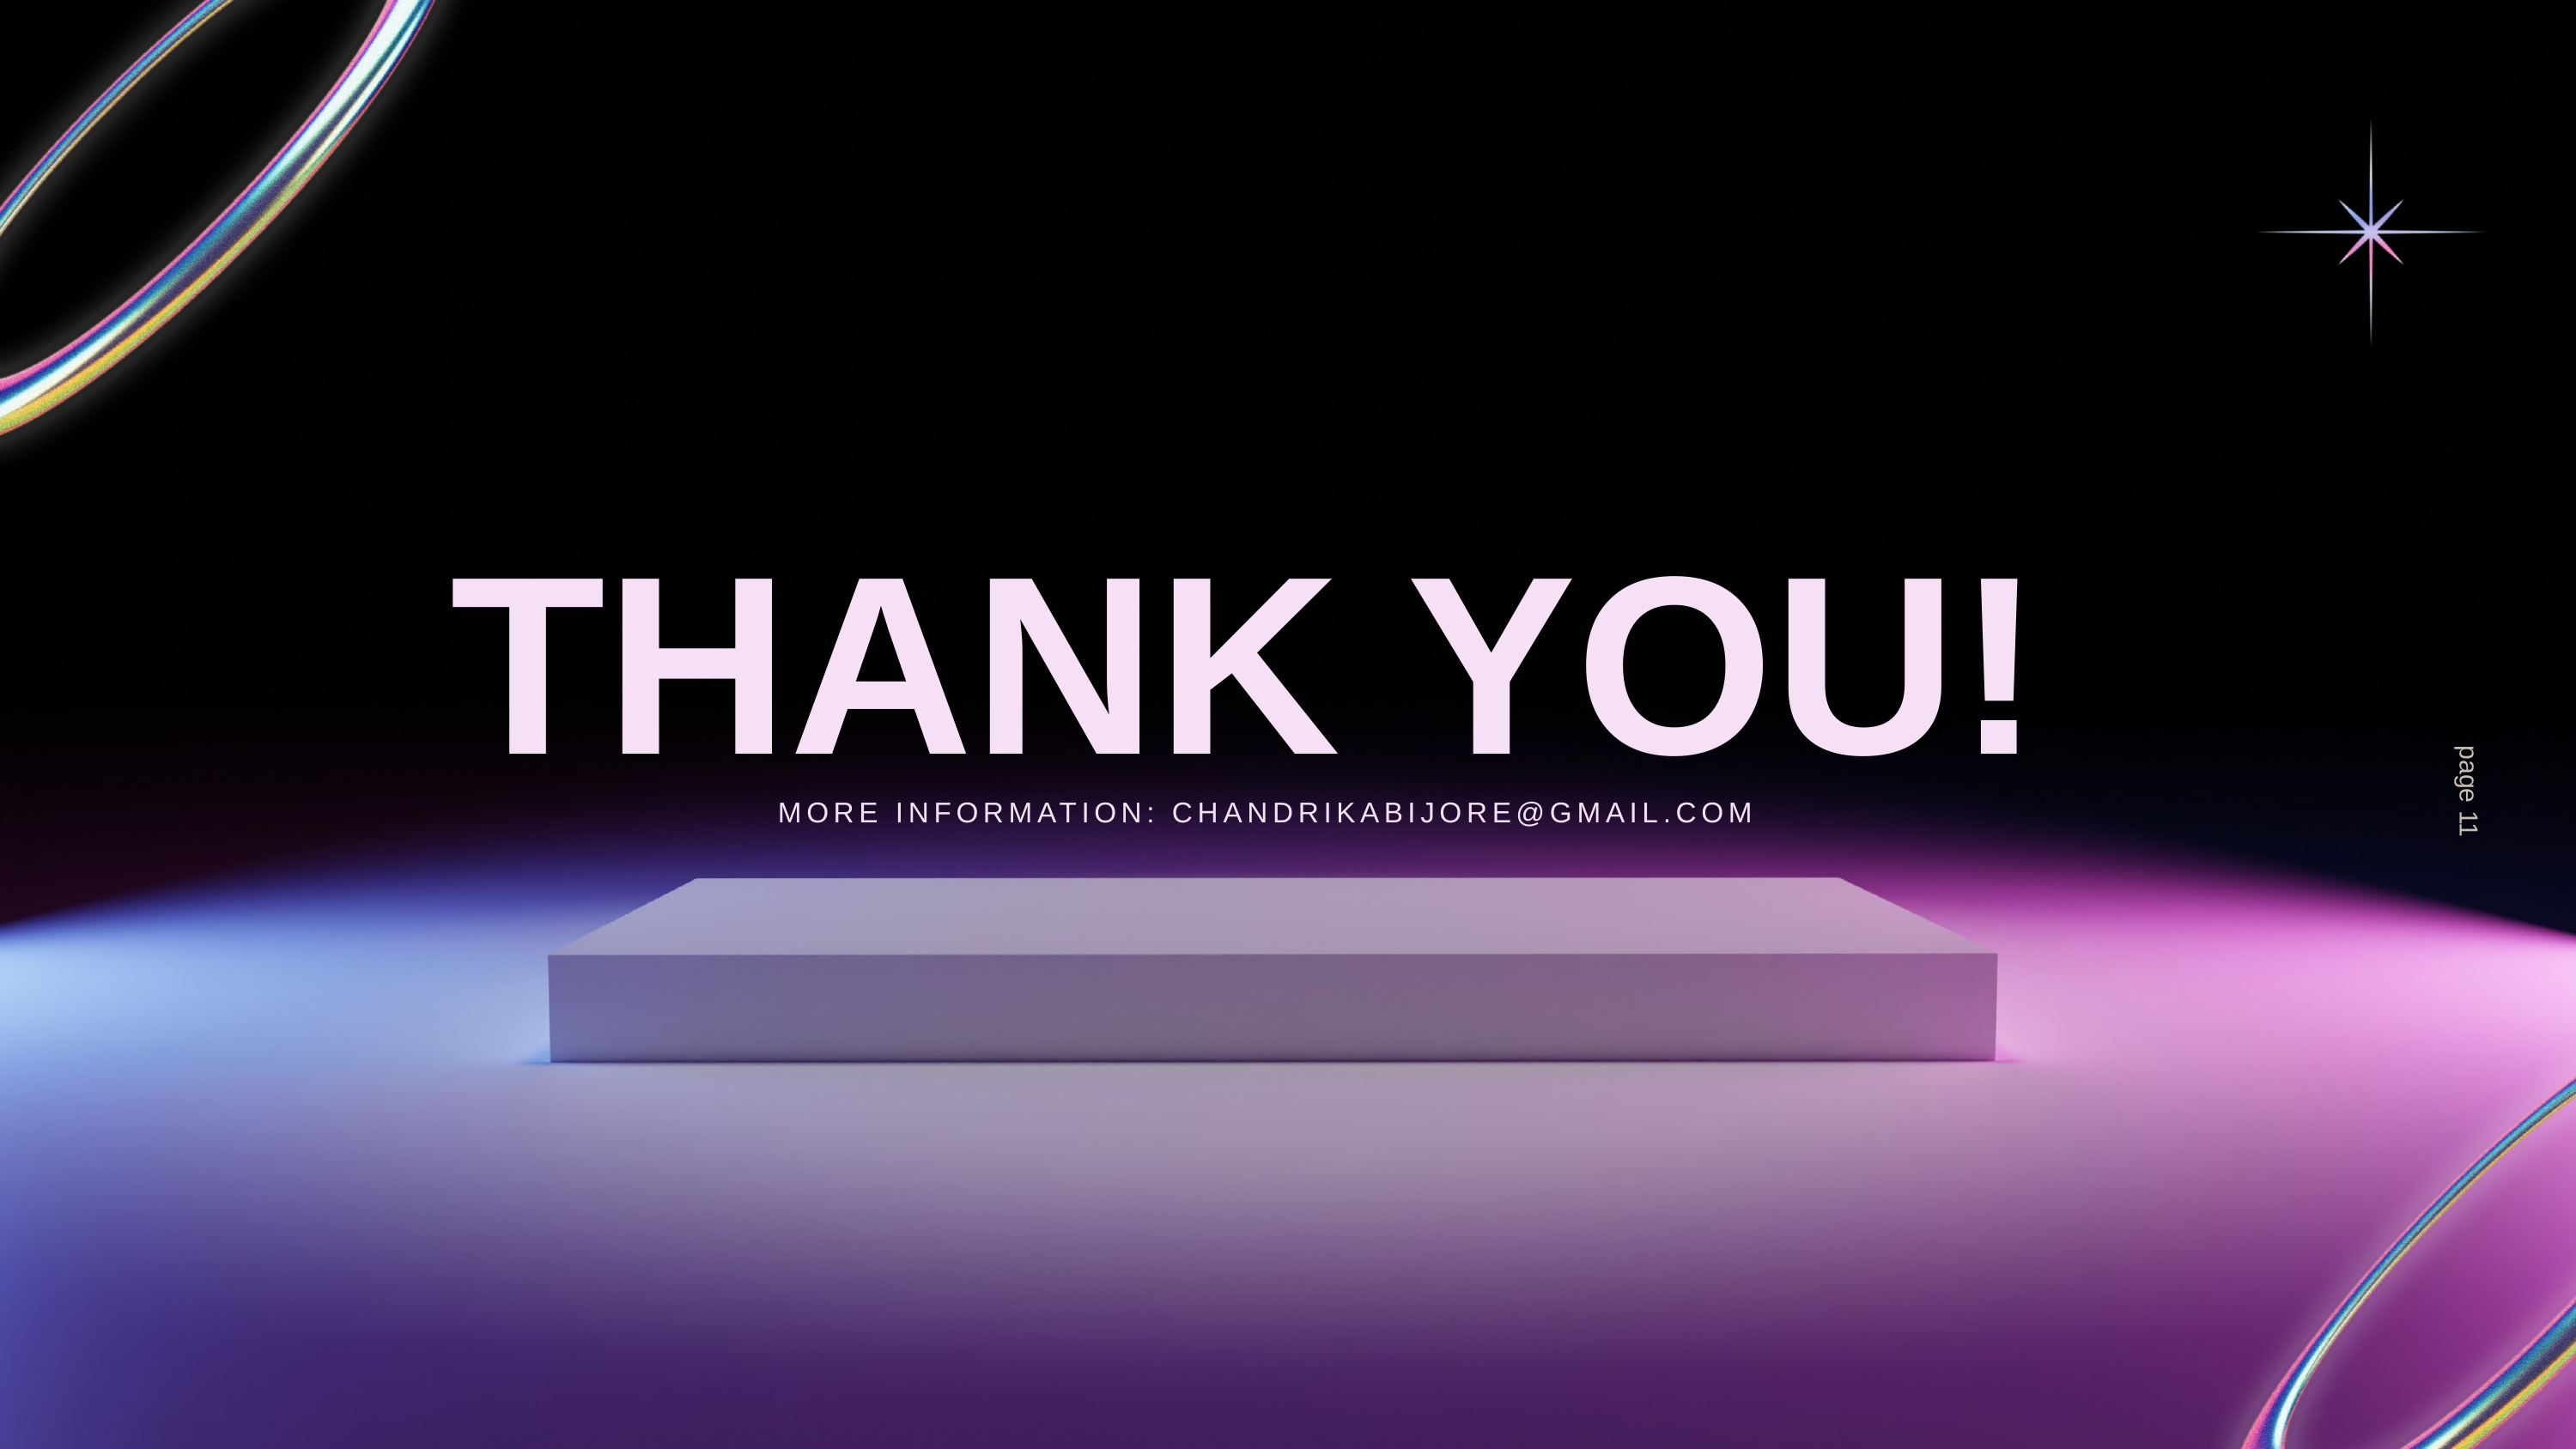

THANK YOU!
page 11
MORE INFORMATION: CHANDRIKABIJORE@GMAIL.COM